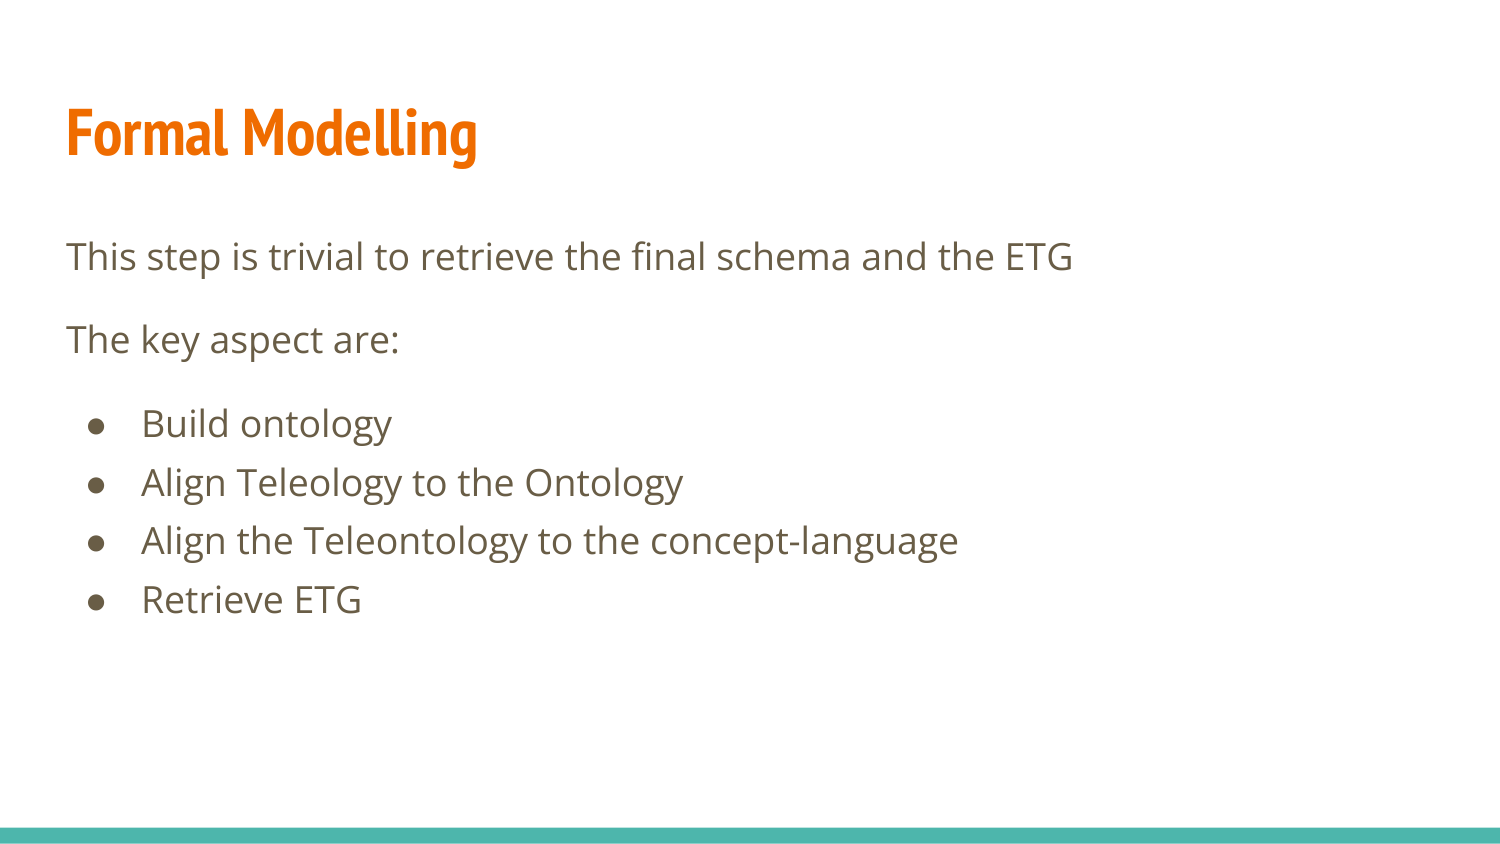

# Formal Modelling
This step is trivial to retrieve the final schema and the ETG
The key aspect are:
Build ontology
Align Teleology to the Ontology
Align the Teleontology to the concept-language
Retrieve ETG